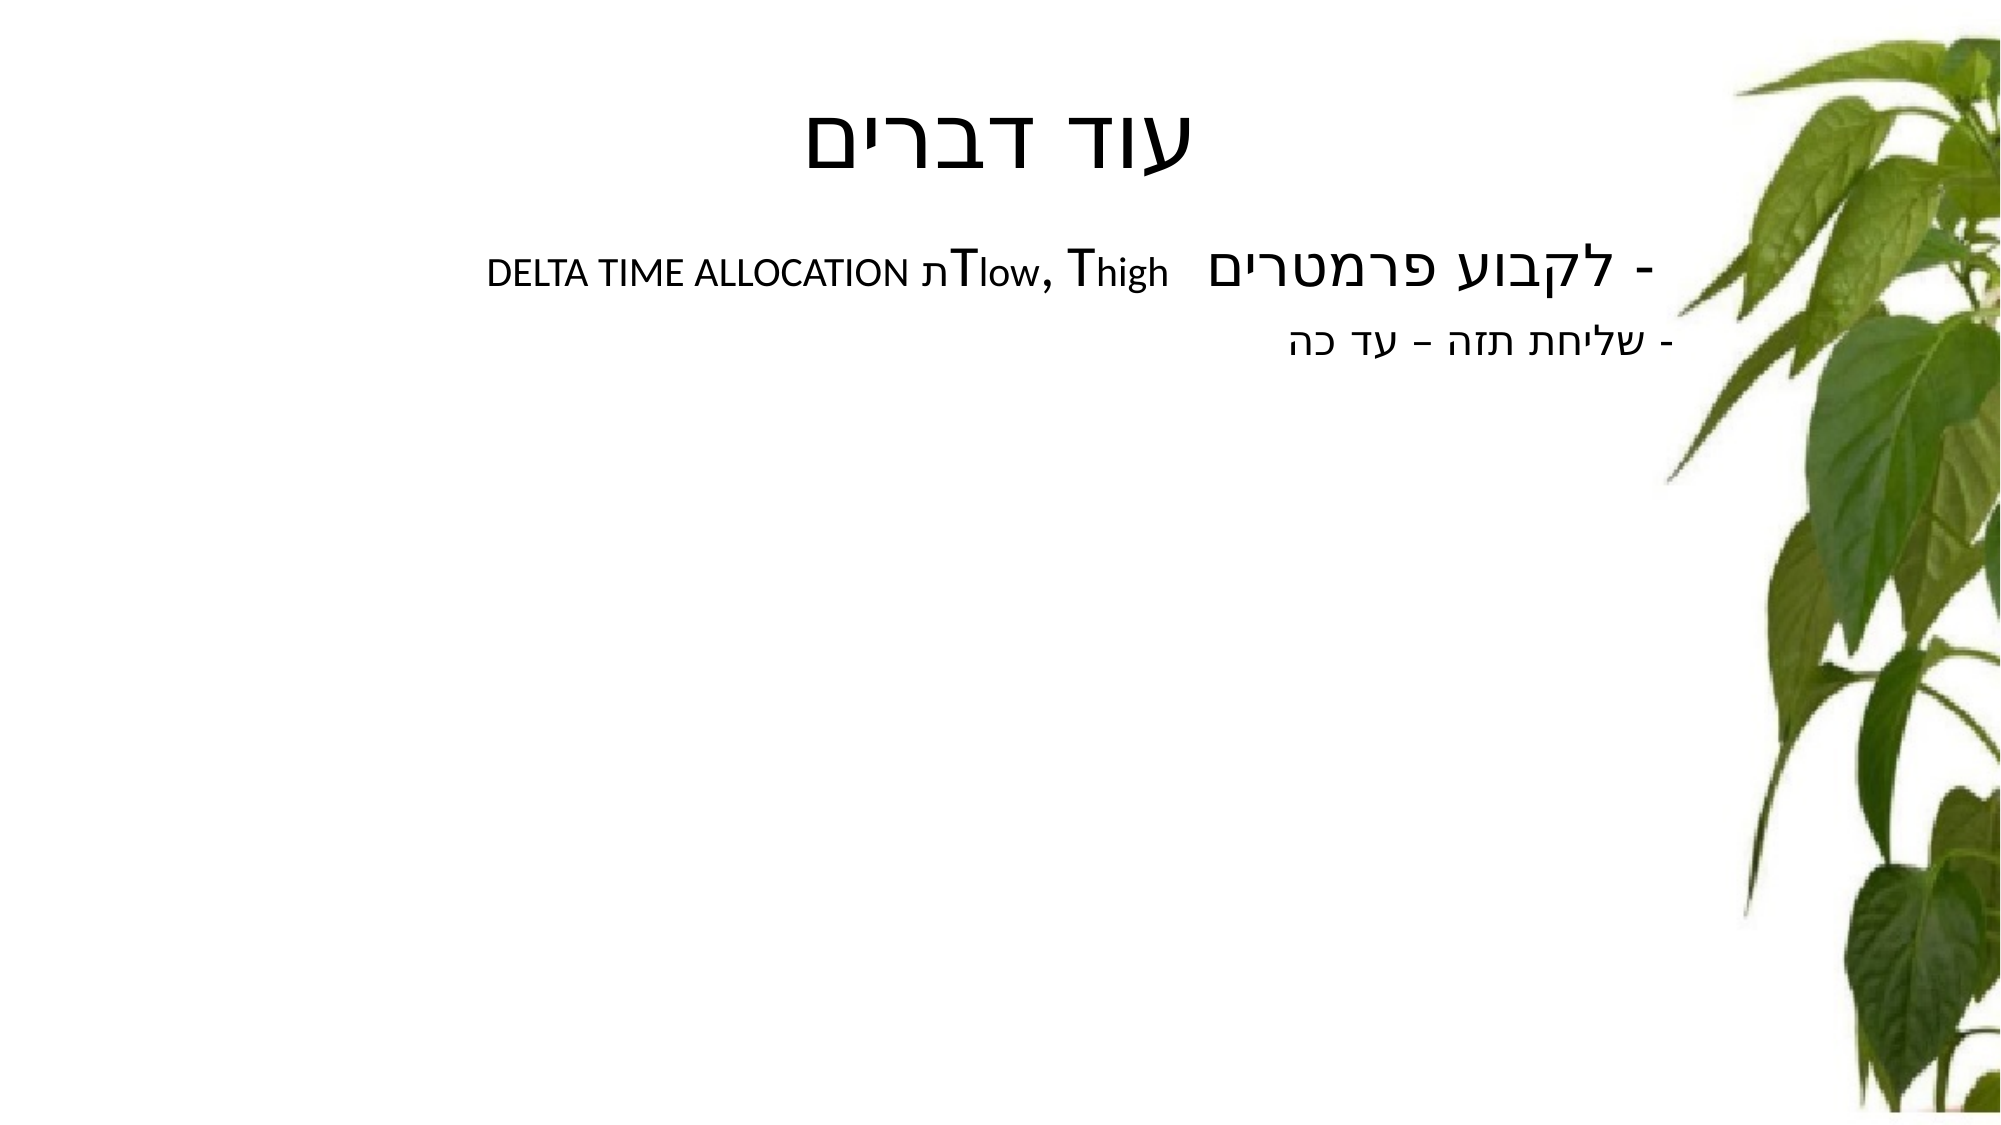

עוד דברים
 - לקבוע פרמטרים  Tlow, Thighת DELTA TIME ALLOCATION
- שליחת תזה – עד כה